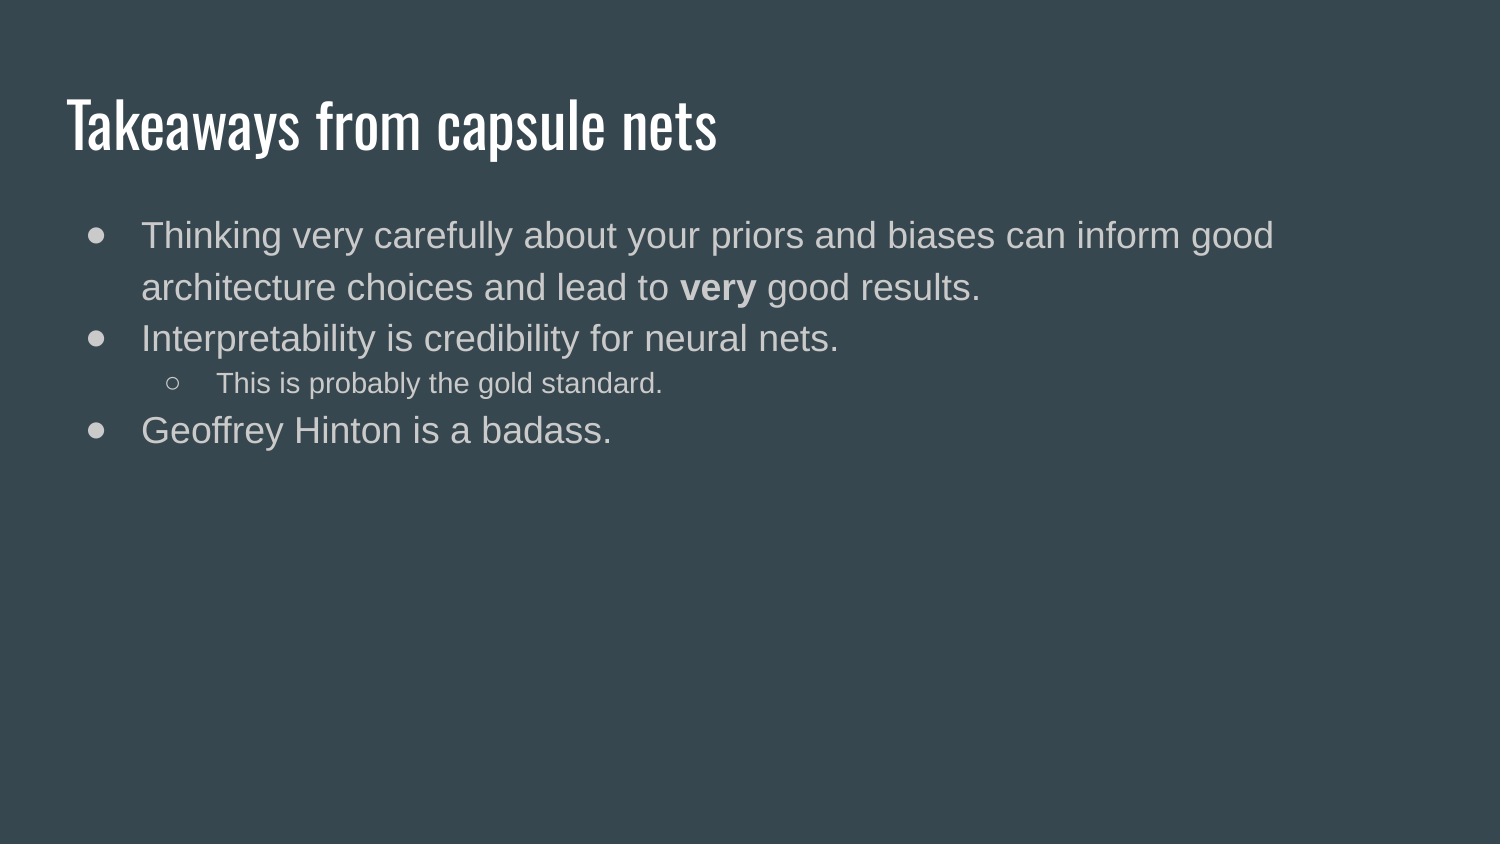

# Takeaways from capsule nets
Thinking very carefully about your priors and biases can inform good architecture choices and lead to very good results.
Interpretability is credibility for neural nets.
This is probably the gold standard.
Geoffrey Hinton is a badass.